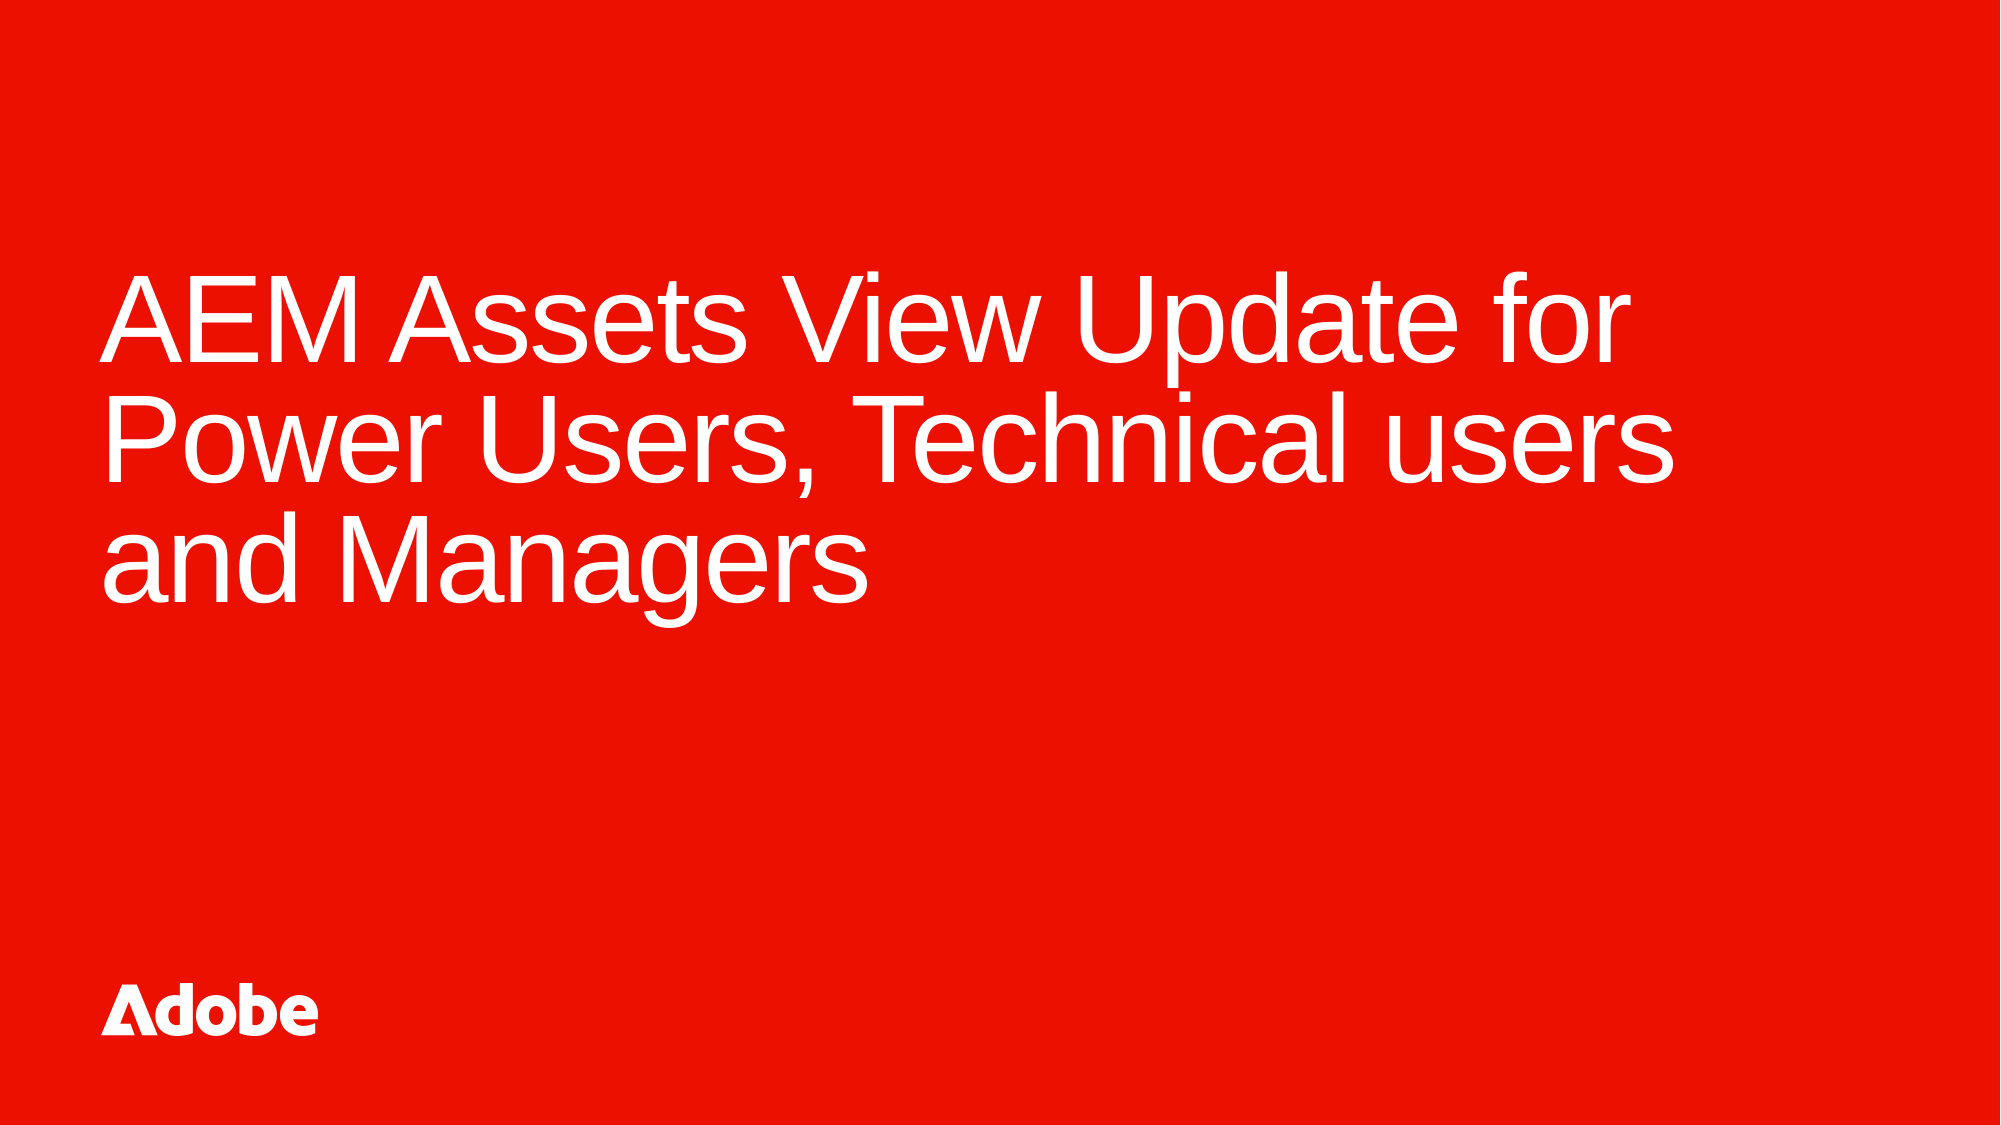

# AEM Assets View Update for Power Users, Technical users and Managers